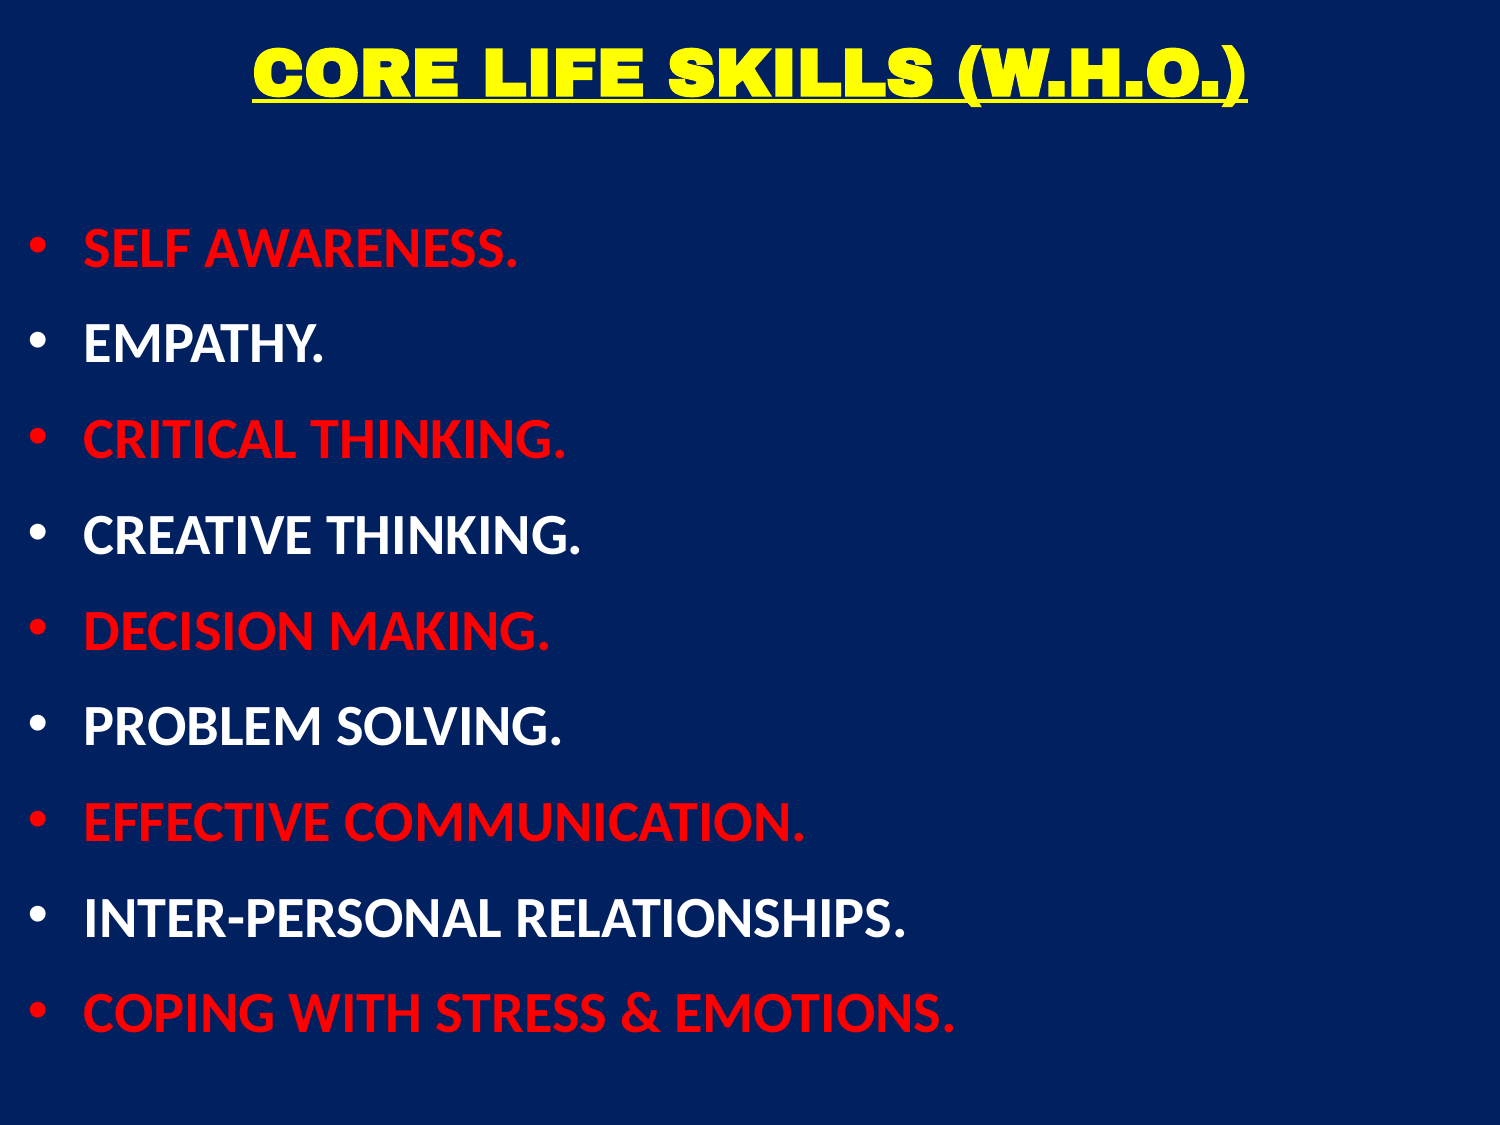

# CORE LIFE SKILLS (W.H.O.)
SELF AWARENESS.
EMPATHY.
CRITICAL THINKING.
CREATIVE THINKING.
DECISION MAKING.
PROBLEM SOLVING.
EFFECTIVE COMMUNICATION.
INTER-PERSONAL RELATIONSHIPS.
COPING WITH STRESS & EMOTIONS.